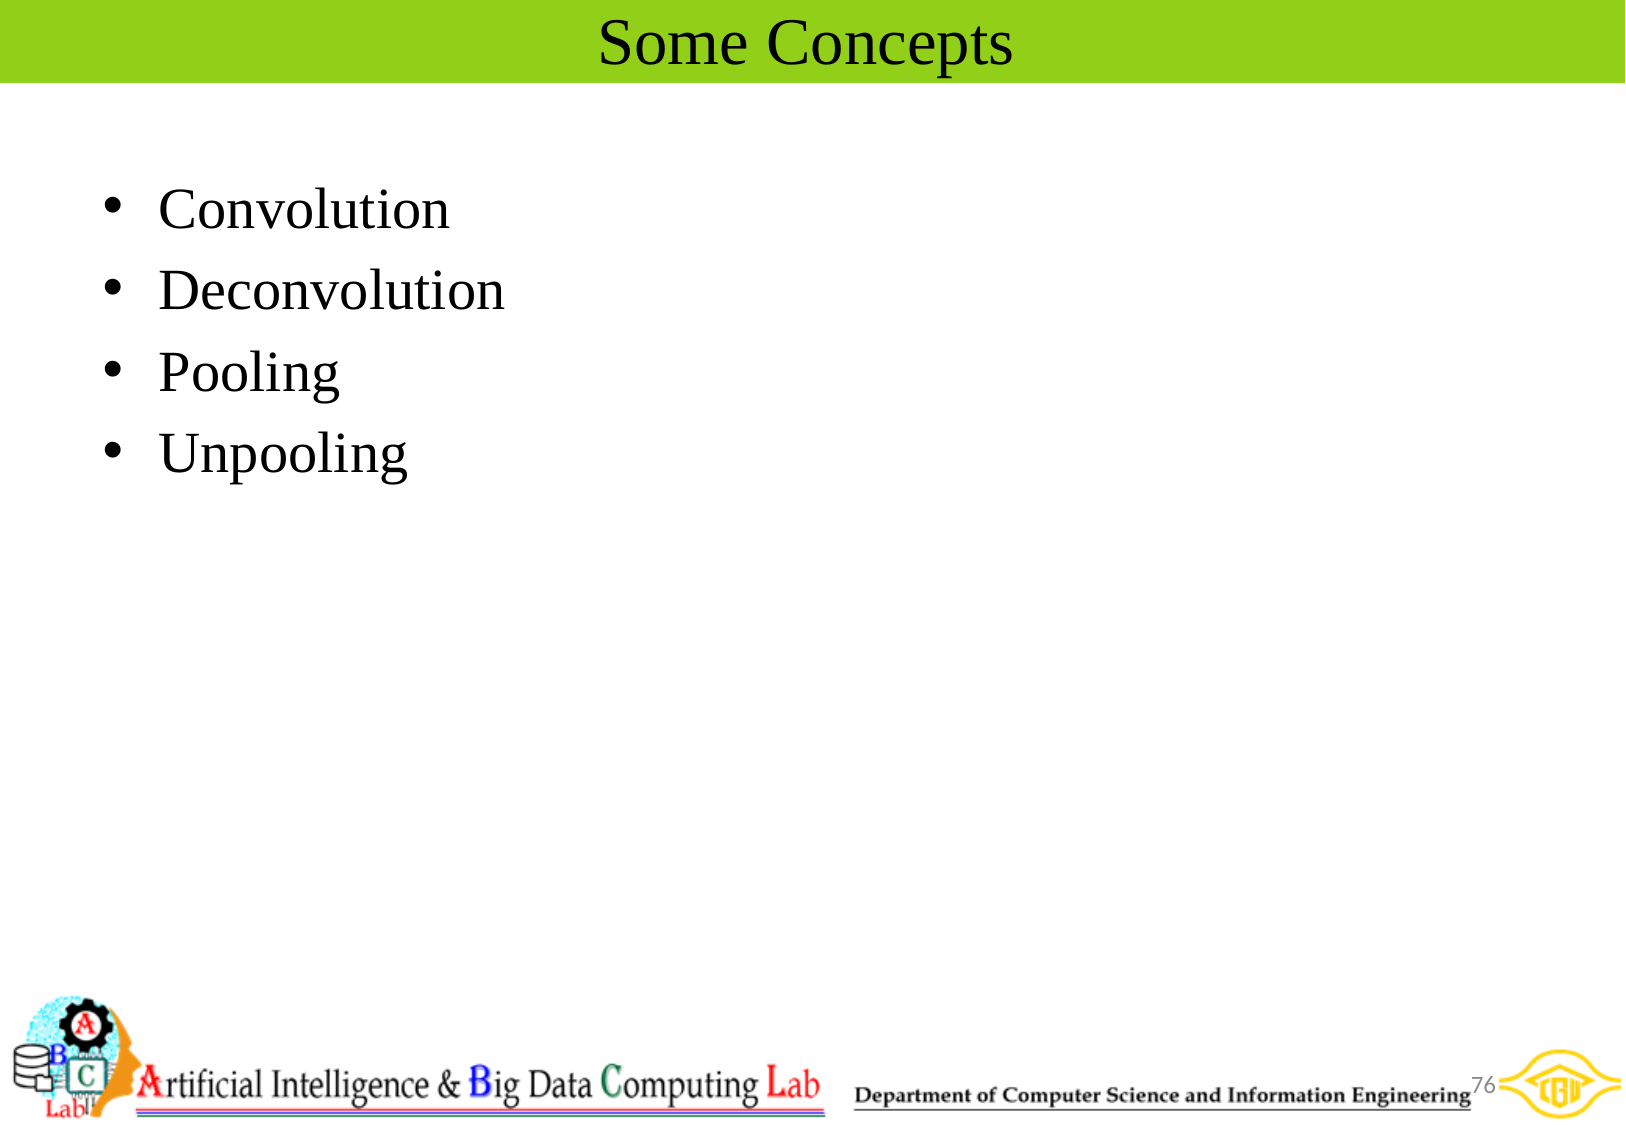

# Some Concepts
Convolution
Deconvolution
Pooling
Unpooling
76